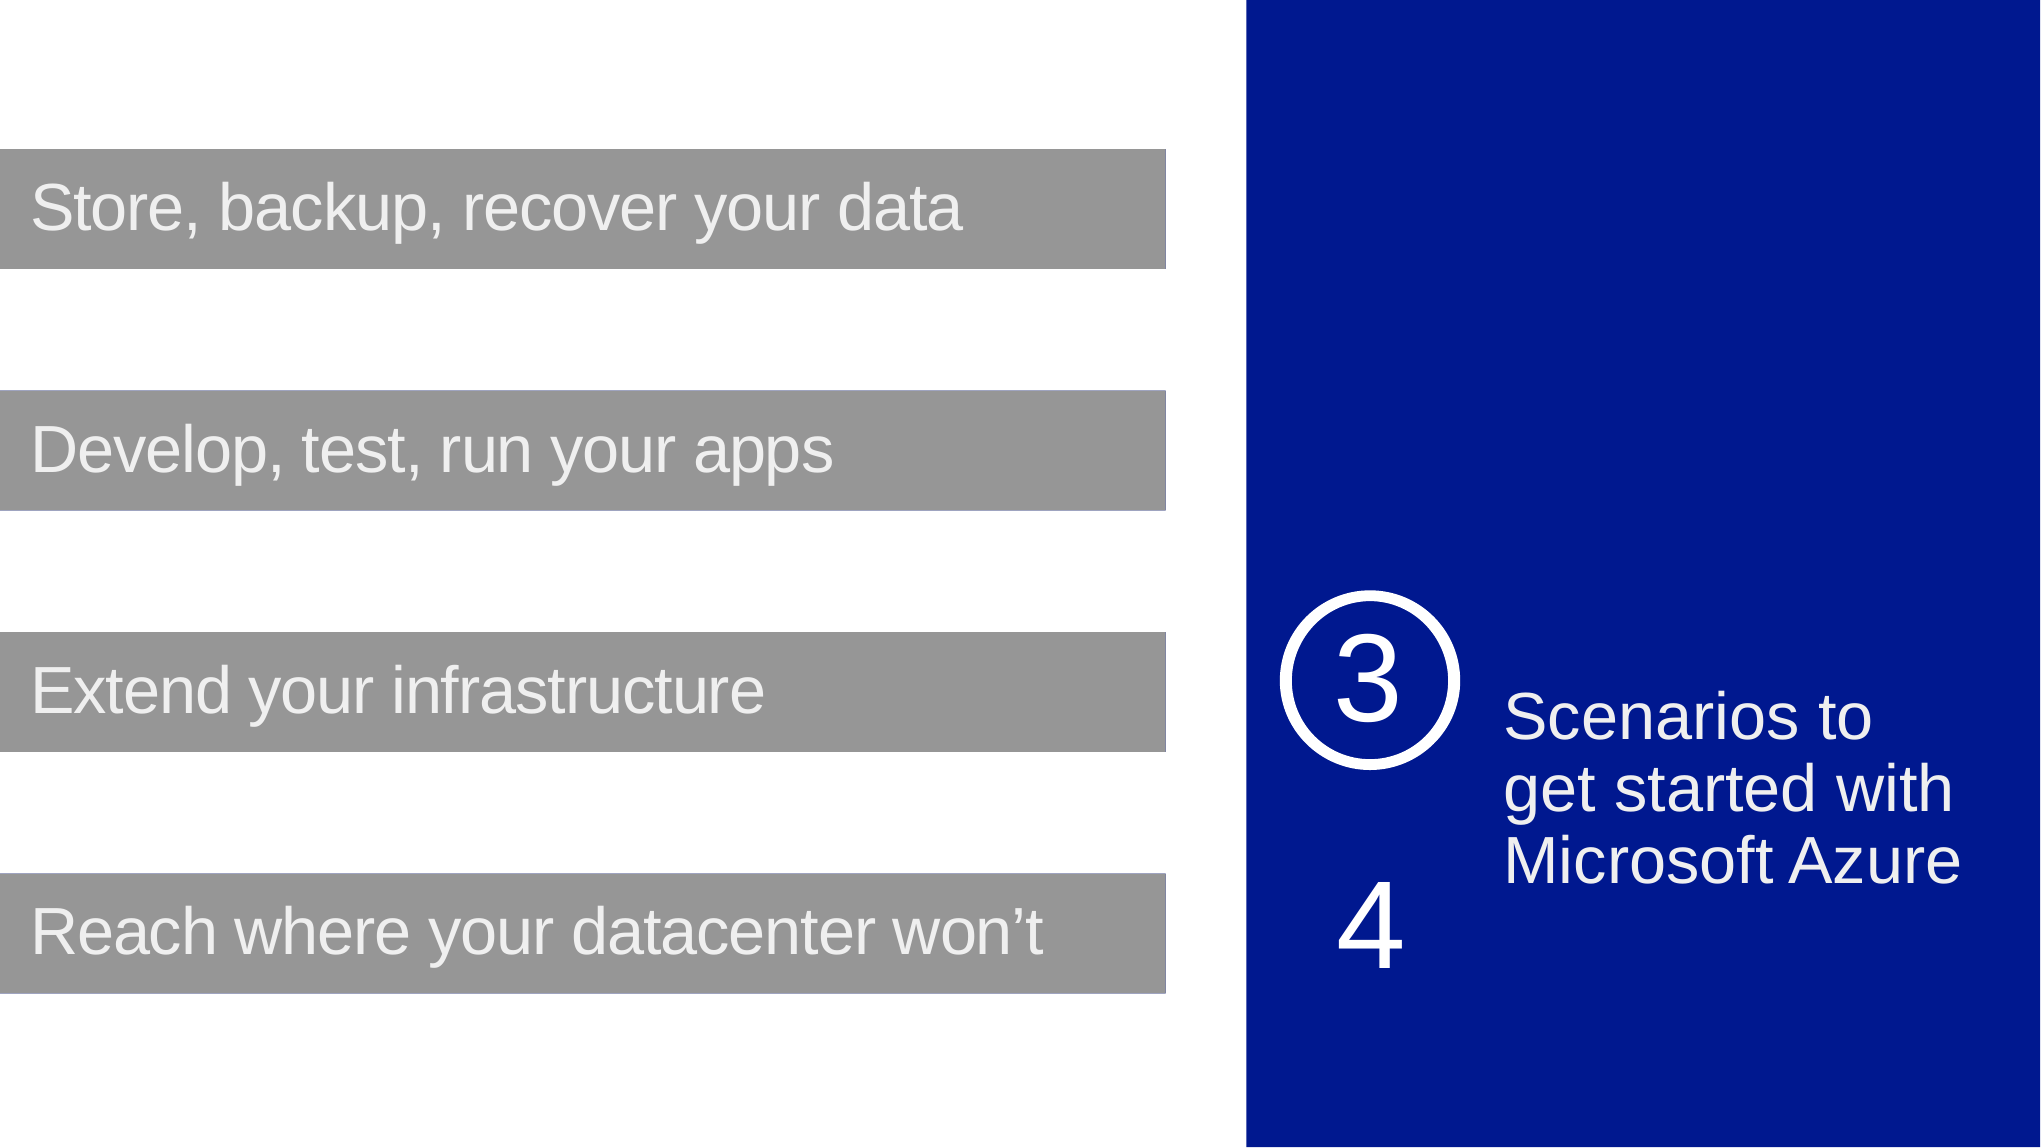

Store, backup, recover your data
Store, backup, recover your data
Test drive your apps
Develop, test, run your apps

3
Extend your infrastructure
Extend your infrastructure
Scenarios to
get started with Microsoft Azure
4
Reach where your datacenter won’t
Reach where your datacenter won’t
28